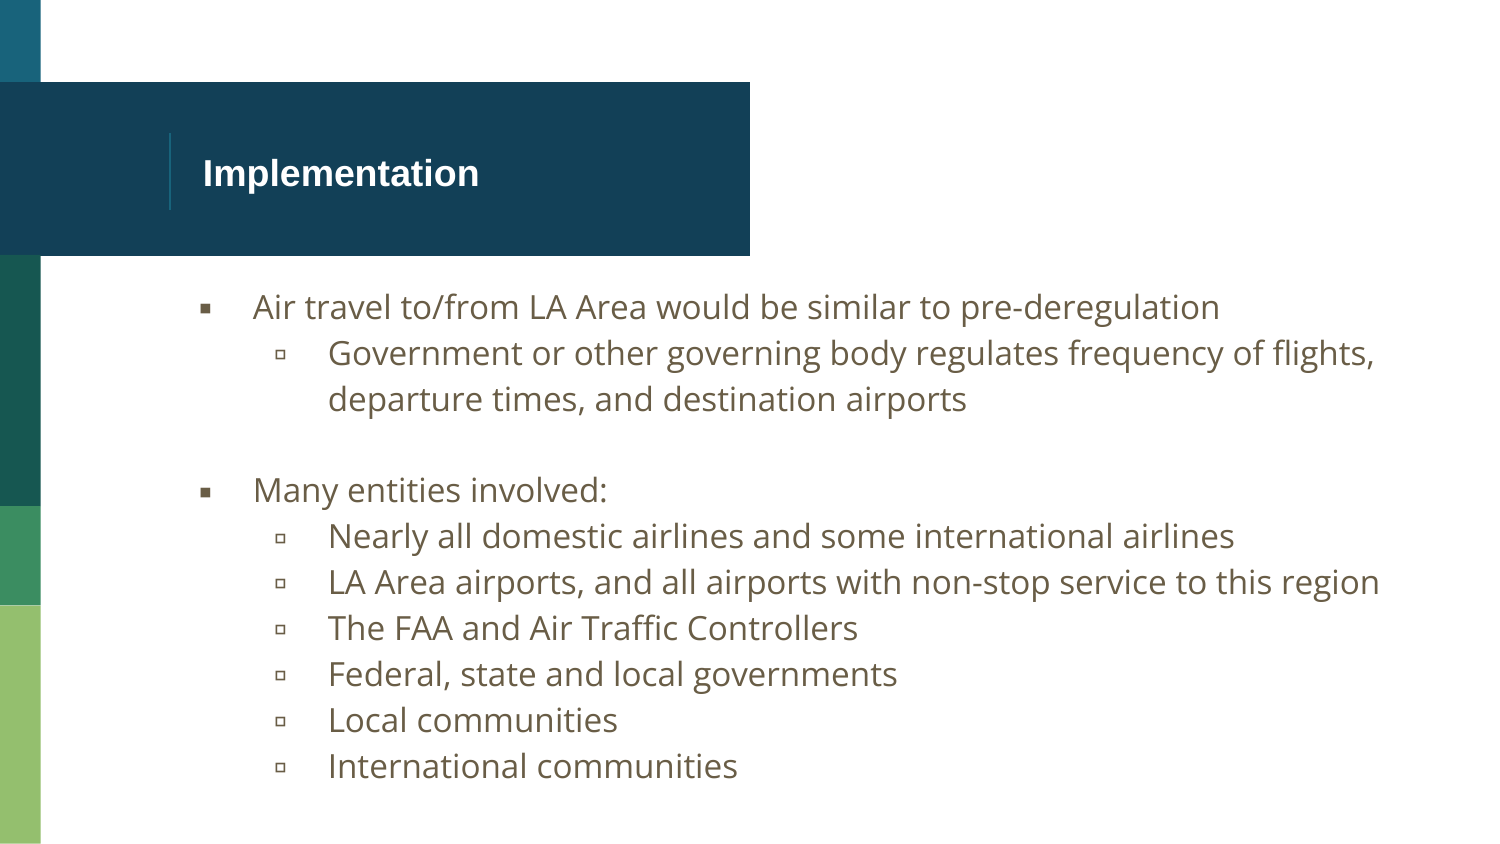

# Implementation
Air travel to/from LA Area would be similar to pre-deregulation
Government or other governing body regulates frequency of flights, departure times, and destination airports

Many entities involved:
Nearly all domestic airlines and some international airlines
LA Area airports, and all airports with non-stop service to this region
The FAA and Air Traffic Controllers
Federal, state and local governments
Local communities
International communities